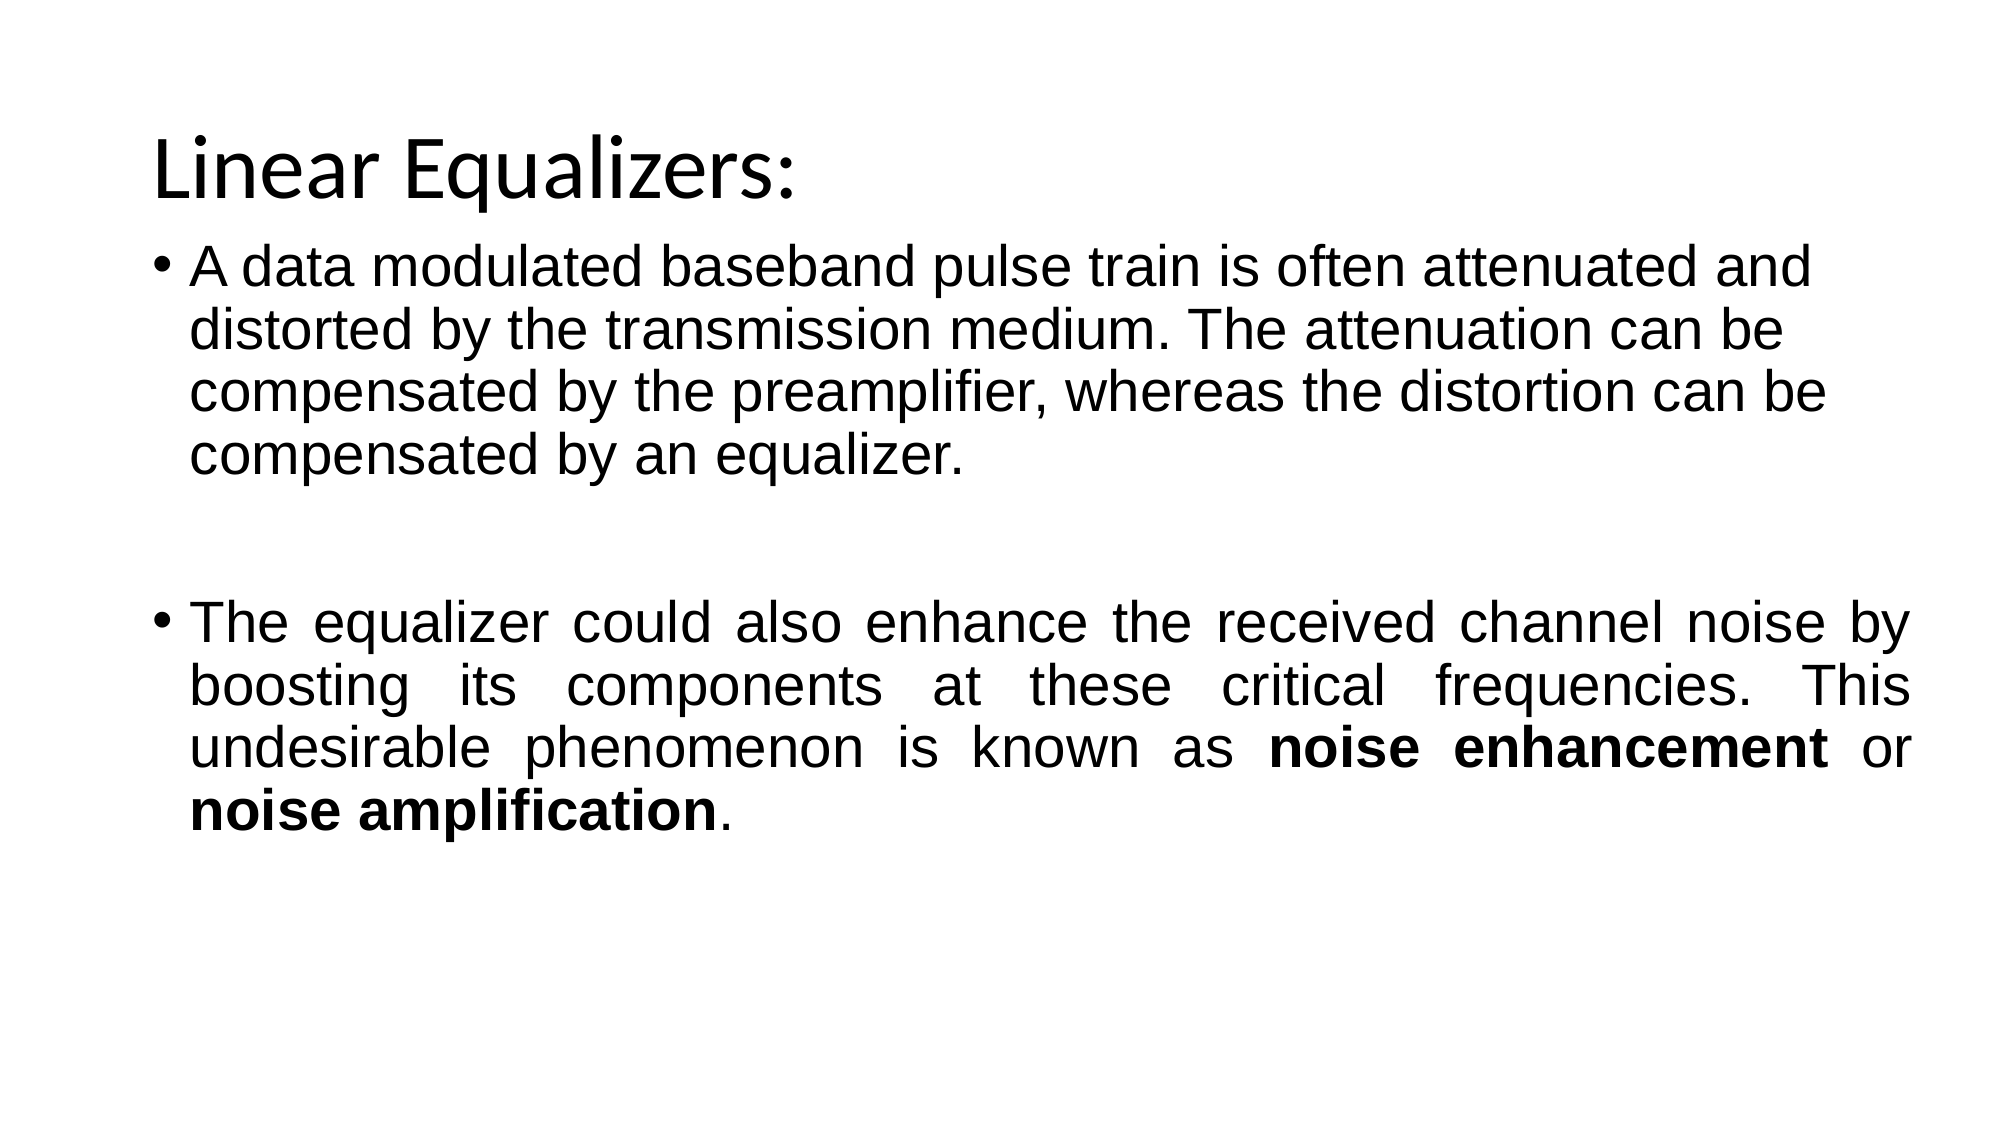

# Linear Equalizers:
A data modulated baseband pulse train is often attenuated and distorted by the transmission medium. The attenuation can be compensated by the preamplifier, whereas the distortion can be compensated by an equalizer.

The equalizer could also enhance the received channel noise by boosting its components at these critical frequencies. This undesirable phenomenon is known as noise enhancement or noise amplification.